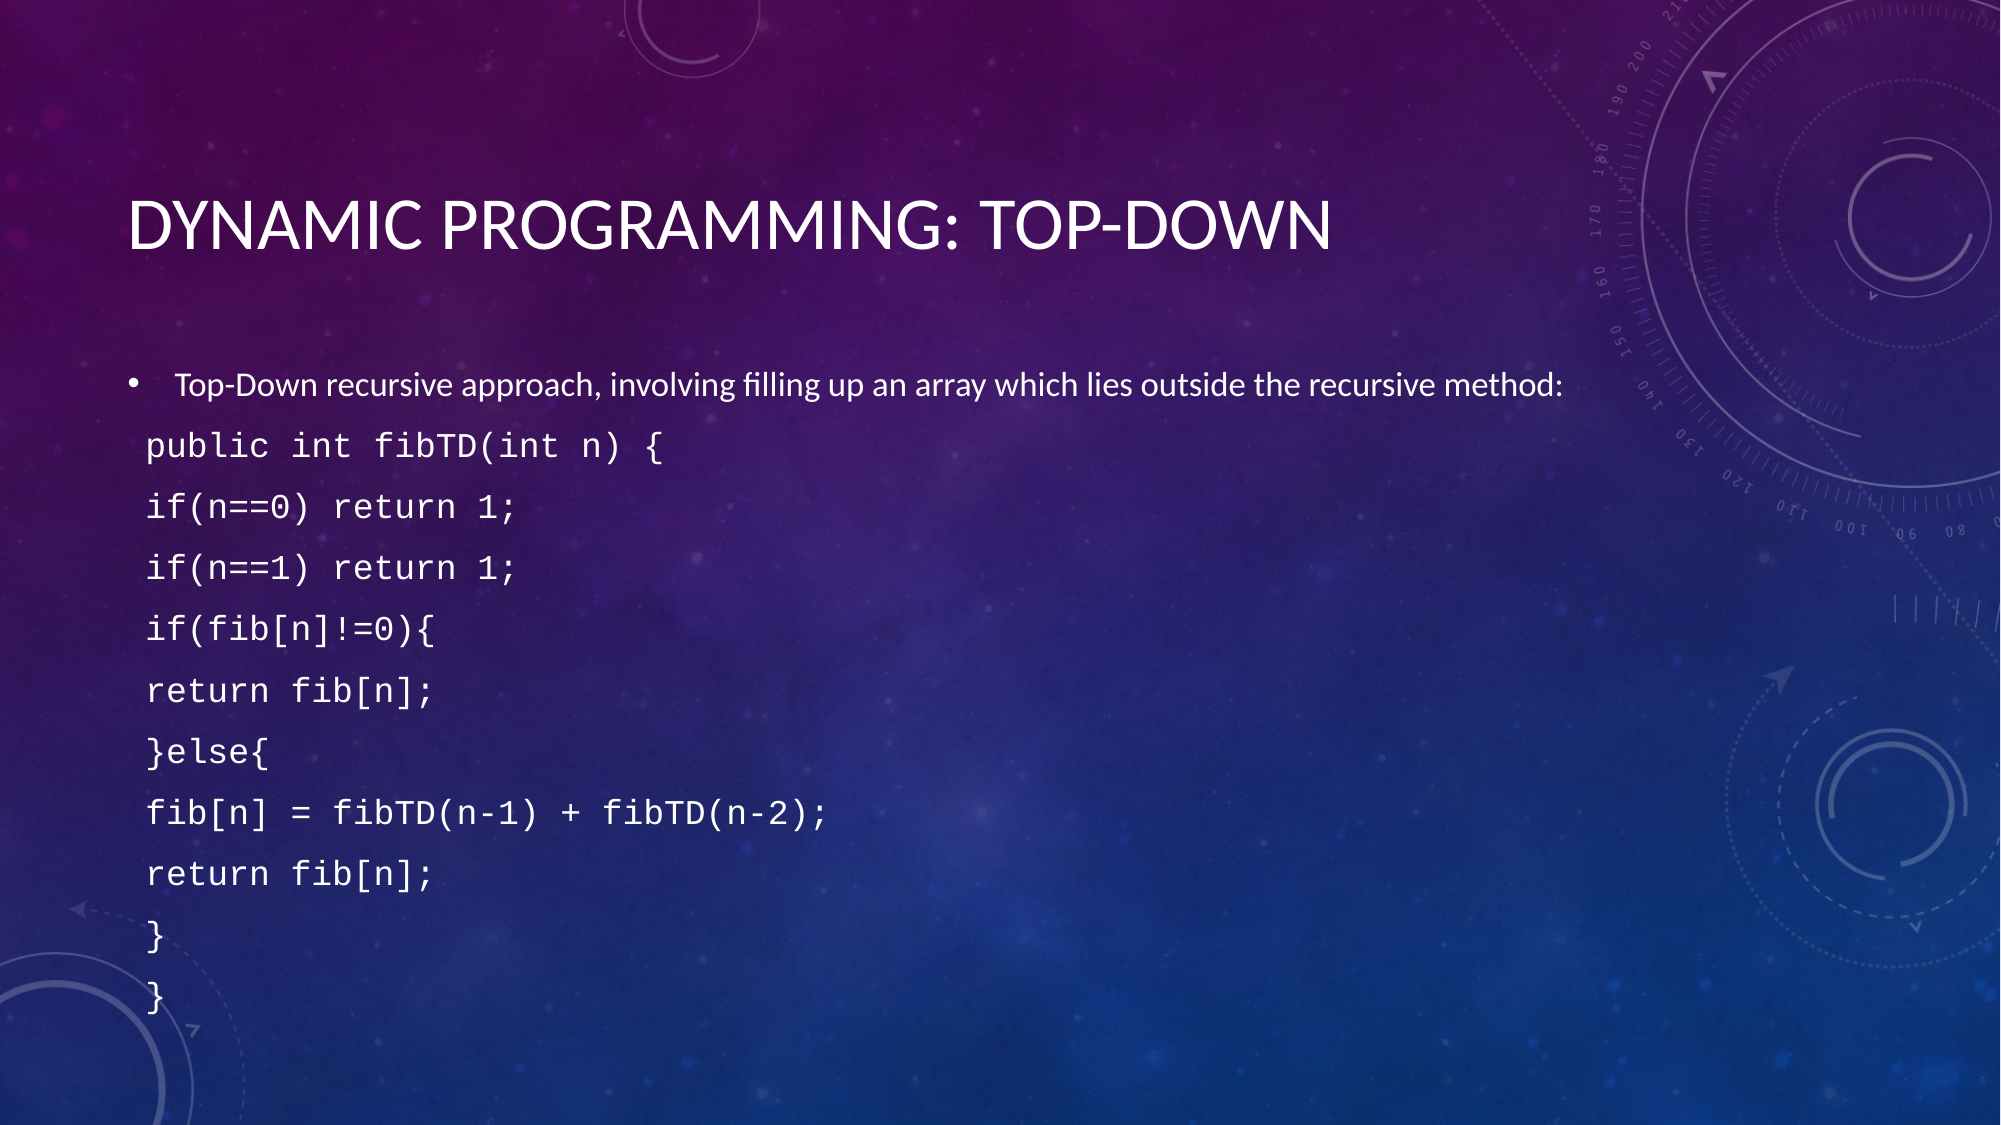

# Dynamic programming: Top-DOwn
Top-Down recursive approach, involving filling up an array which lies outside the recursive method:
	public int fibTD(int n) {
		if(n==0) return 1;
		if(n==1) return 1;
		if(fib[n]!=0){
			return fib[n];
		}else{
			fib[n] = fibTD(n-1) + fibTD(n-2);
			return fib[n];
		}
	}